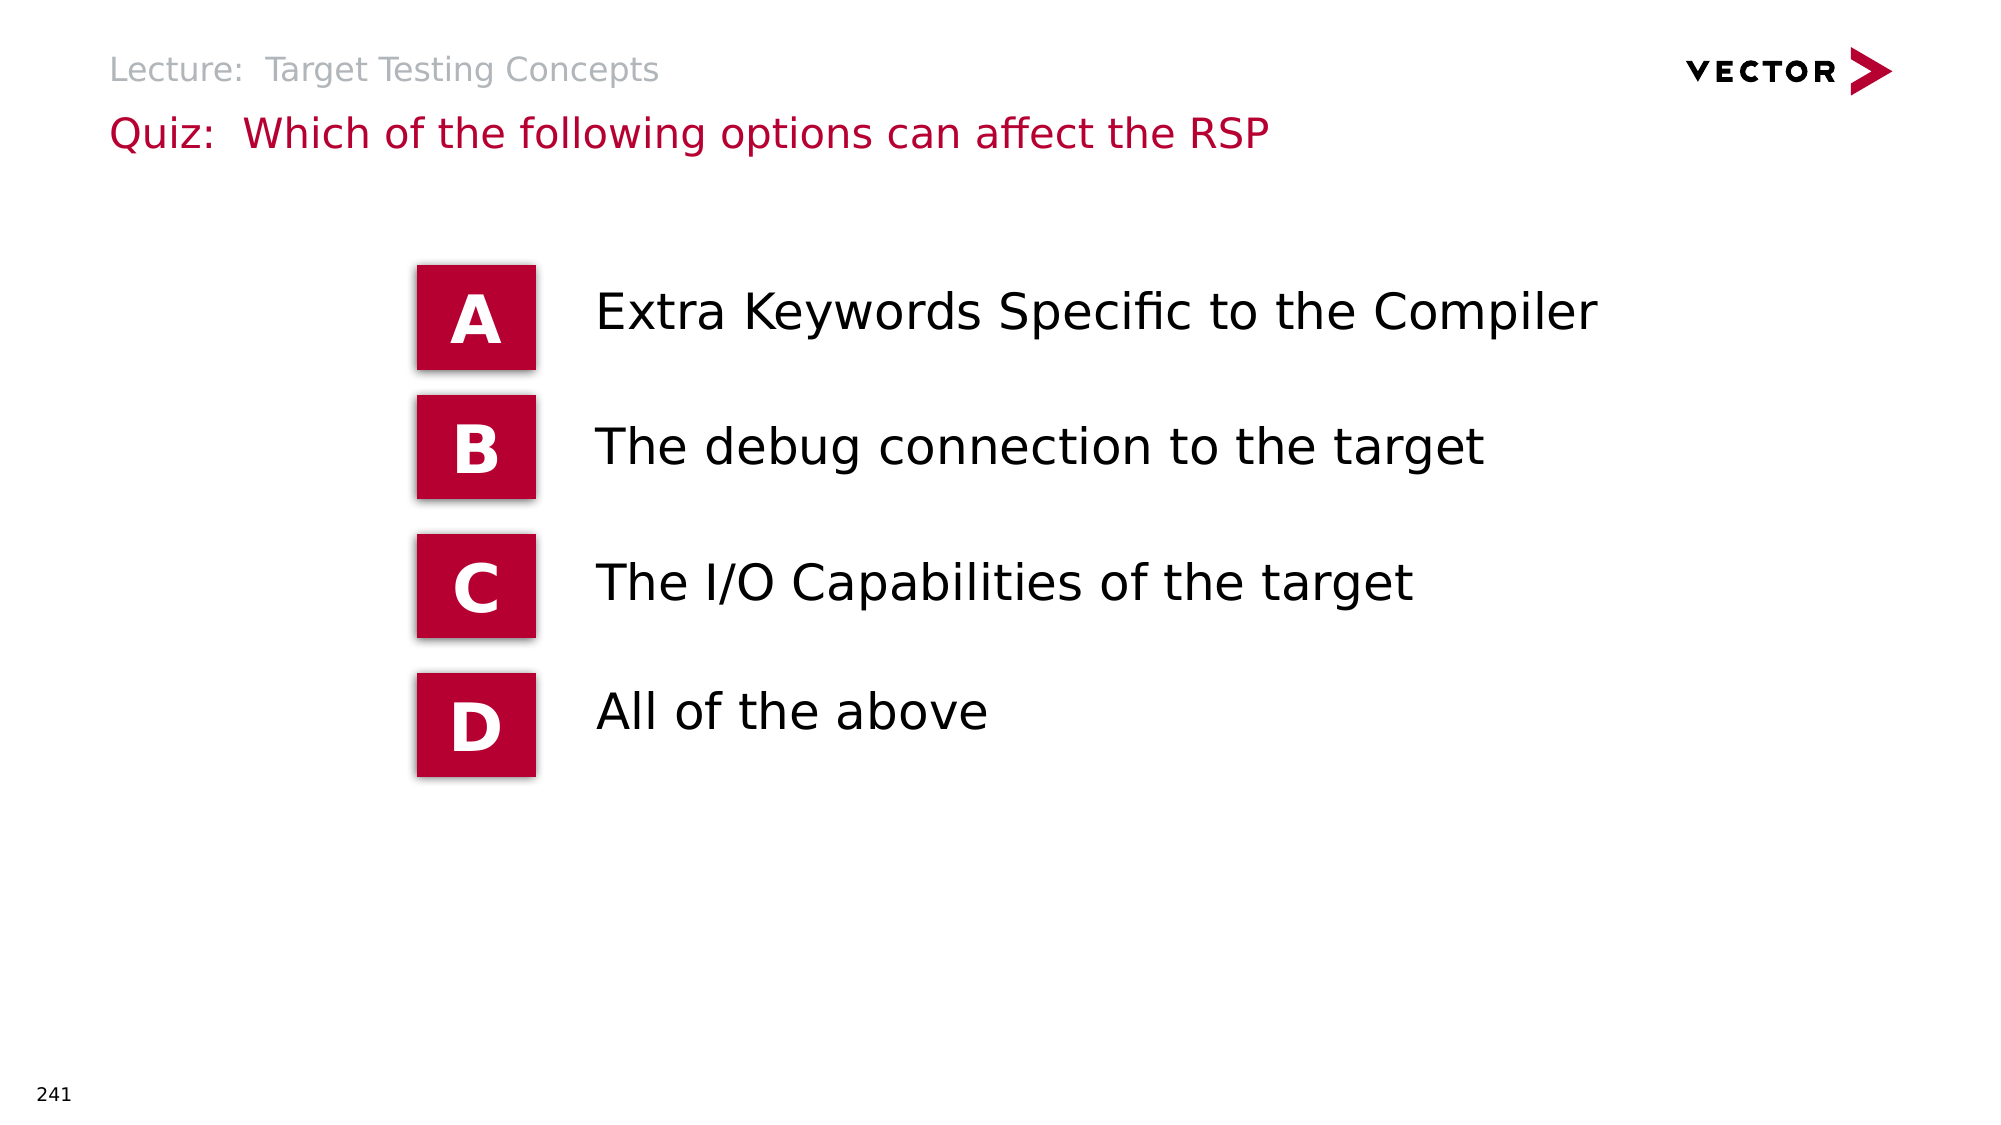

# Lecture:  Target Testing Concepts
Quiz:  Which of the following options can affect the RSP
A
Extra Keywords Specific to the Compiler
B
The debug connection to the target
C
The I/O Capabilities of the target
D
All of the above